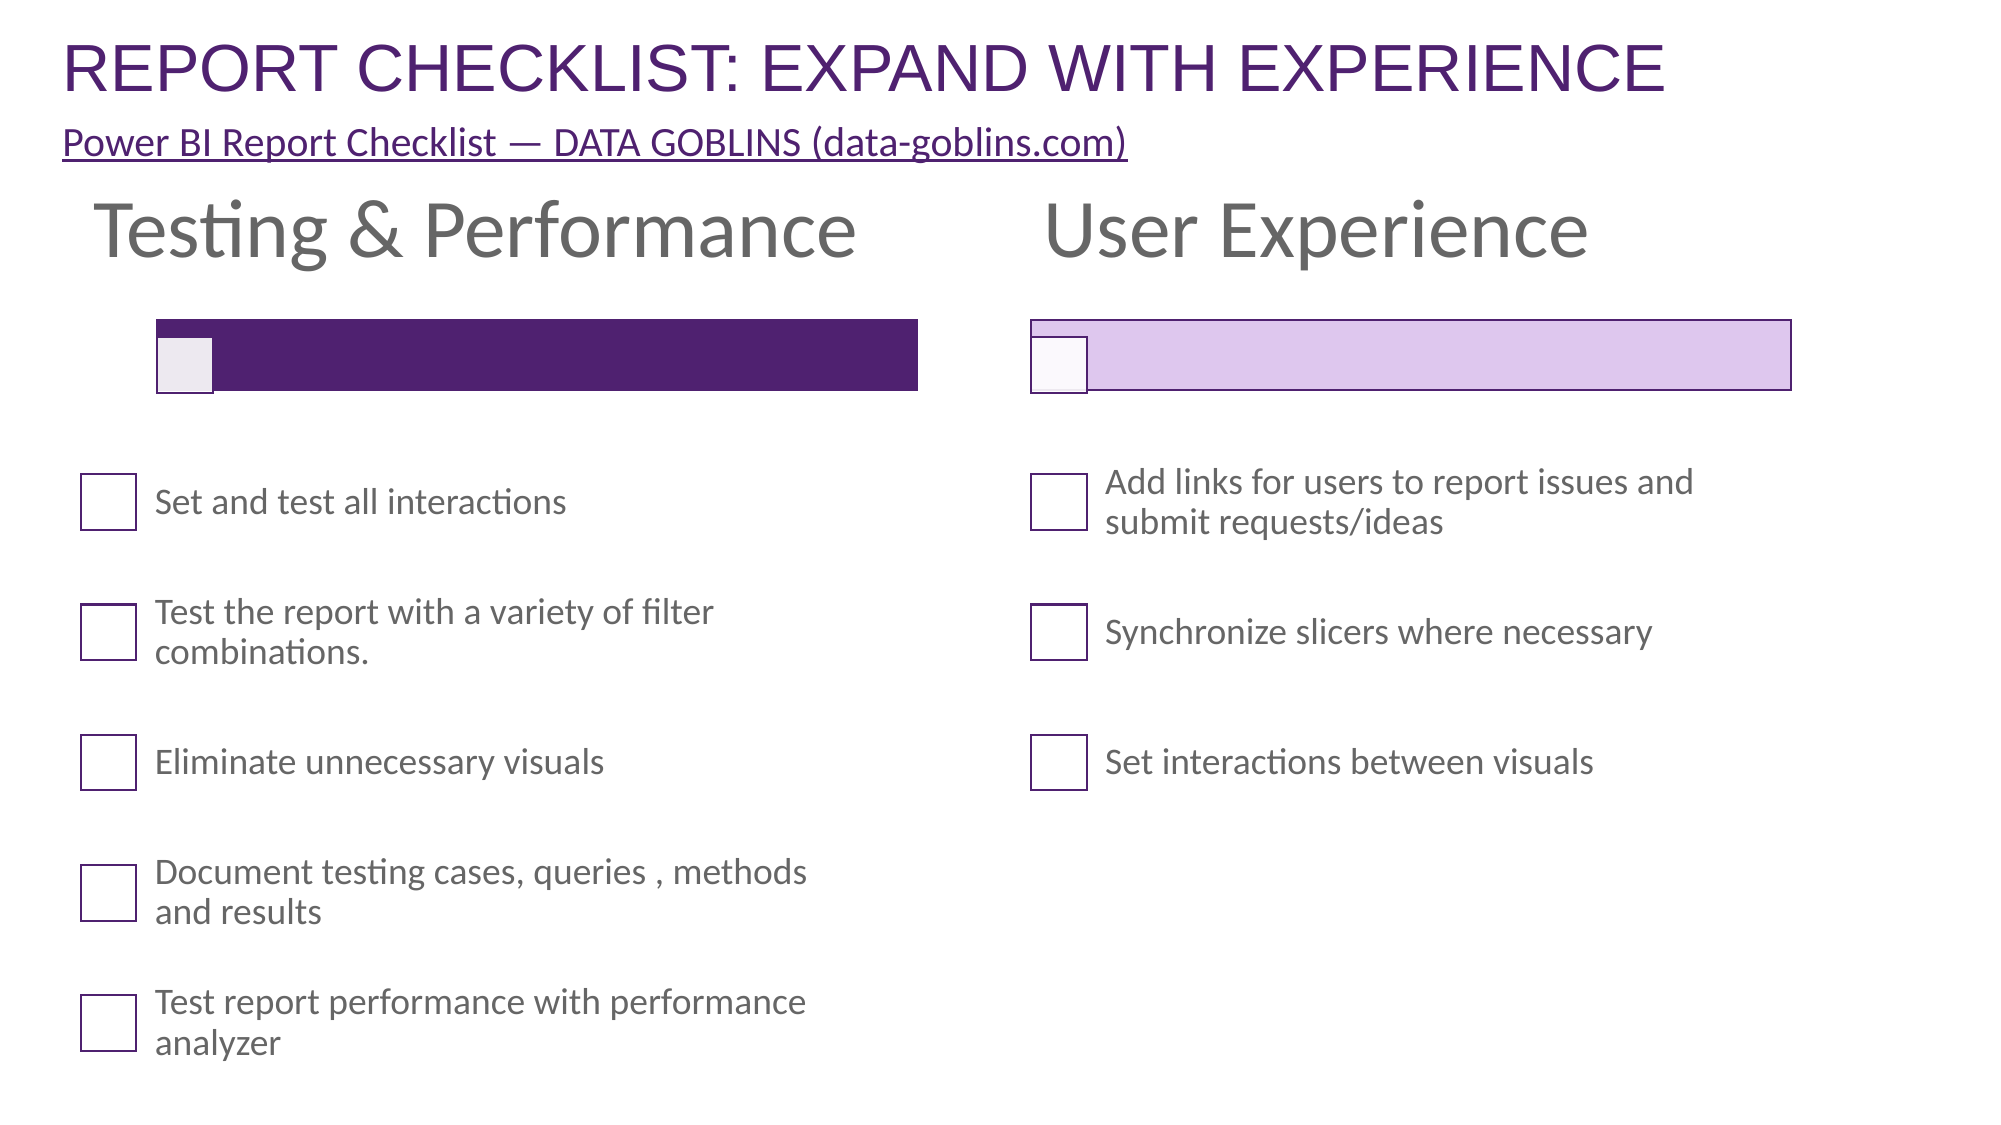

# REPORT CHECKLIST: Expand with Experience
Power BI Report Checklist — DATA GOBLINS (data-goblins.com)

Testing & Performance
Set and test all interactions
Test the report with a variety of filter combinations.
Eliminate unnecessary visuals
Document testing cases, queries , methods and results
Test report performance with performance analyzer
User Experience
Add links for users to report issues and submit requests/ideas
Synchronize slicers where necessary
Set interactions between visuals